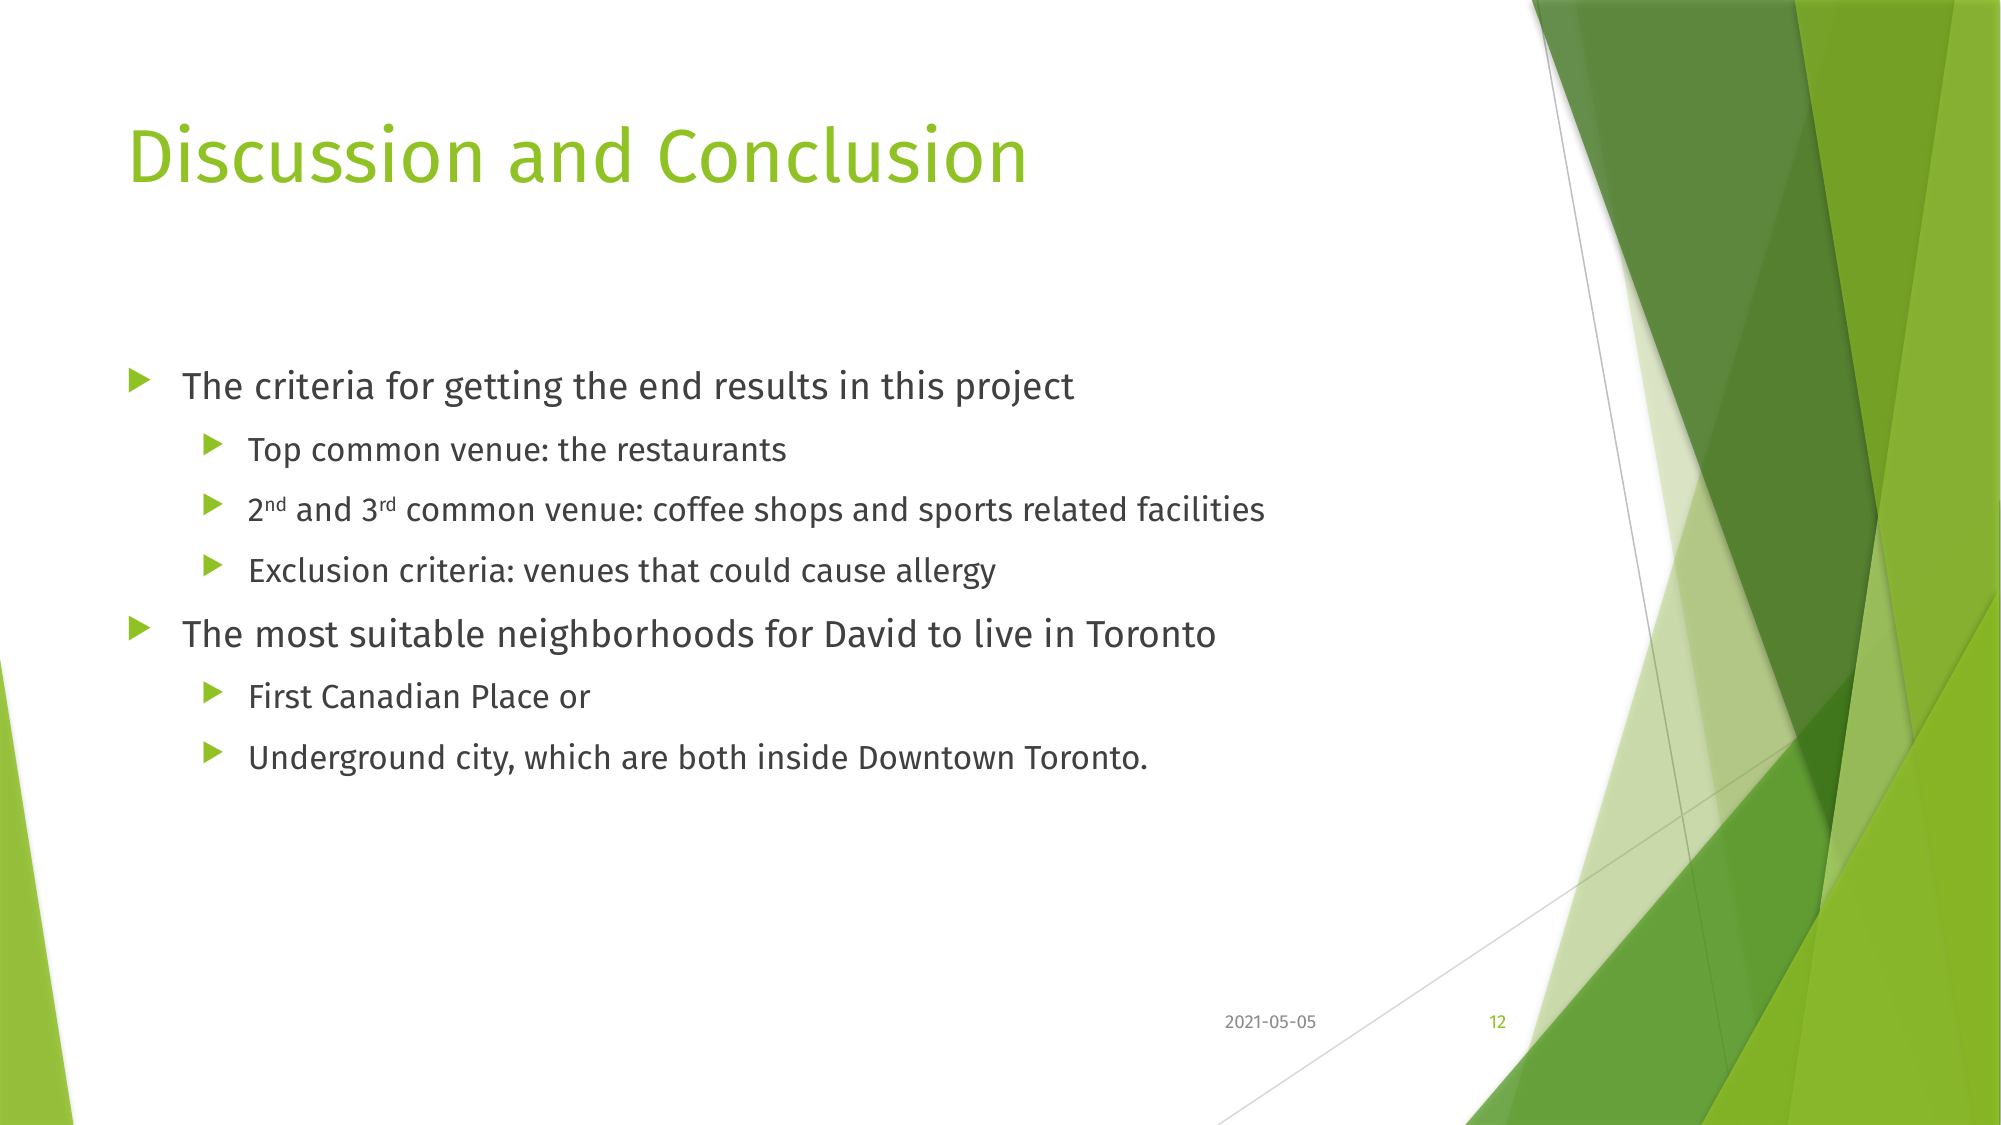

# Discussion and Conclusion
The criteria for getting the end results in this project
Top common venue: the restaurants
2nd and 3rd common venue: coffee shops and sports related facilities
Exclusion criteria: venues that could cause allergy
The most suitable neighborhoods for David to live in Toronto
First Canadian Place or
Underground city, which are both inside Downtown Toronto.
2021-05-05
12